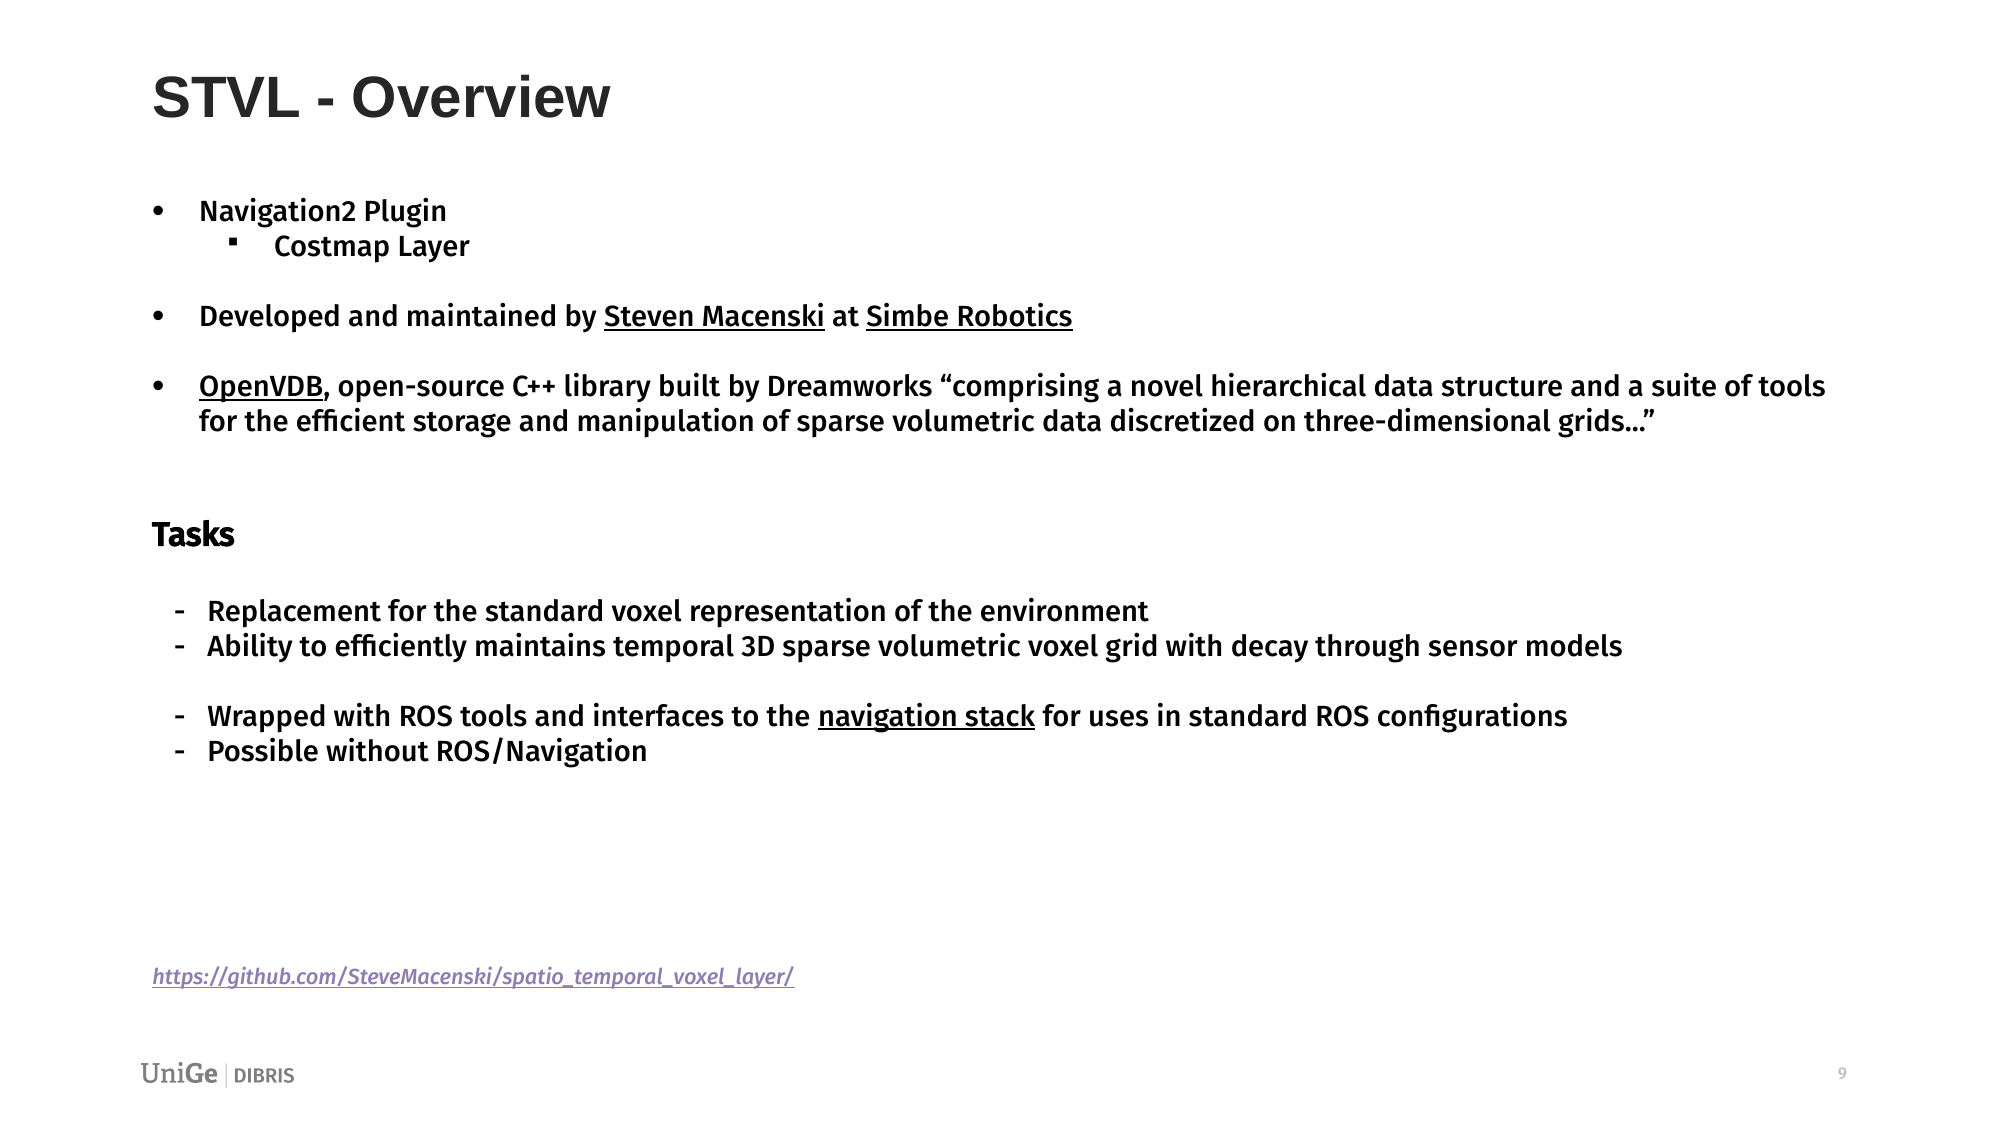

# STVL - Overview
Navigation2 Plugin
Costmap Layer

Developed and maintained by Steven Macenski at Simbe Robotics

OpenVDB, open-source C++ library built by Dreamworks “comprising a novel hierarchical data structure and a suite of tools for the efficient storage and manipulation of sparse volumetric data discretized on three-dimensional grids...”

Tasks

   -   Replacement for the standard voxel representation of the environment
   -   Ability to efficiently maintains temporal 3D sparse volumetric voxel grid with decay through sensor models

   -   Wrapped with ROS tools and interfaces to the navigation stack for uses in standard ROS configurations
   -   Possible without ROS/Navigation

https://github.com/SteveMacenski/spatio_temporal_voxel_layer/
9